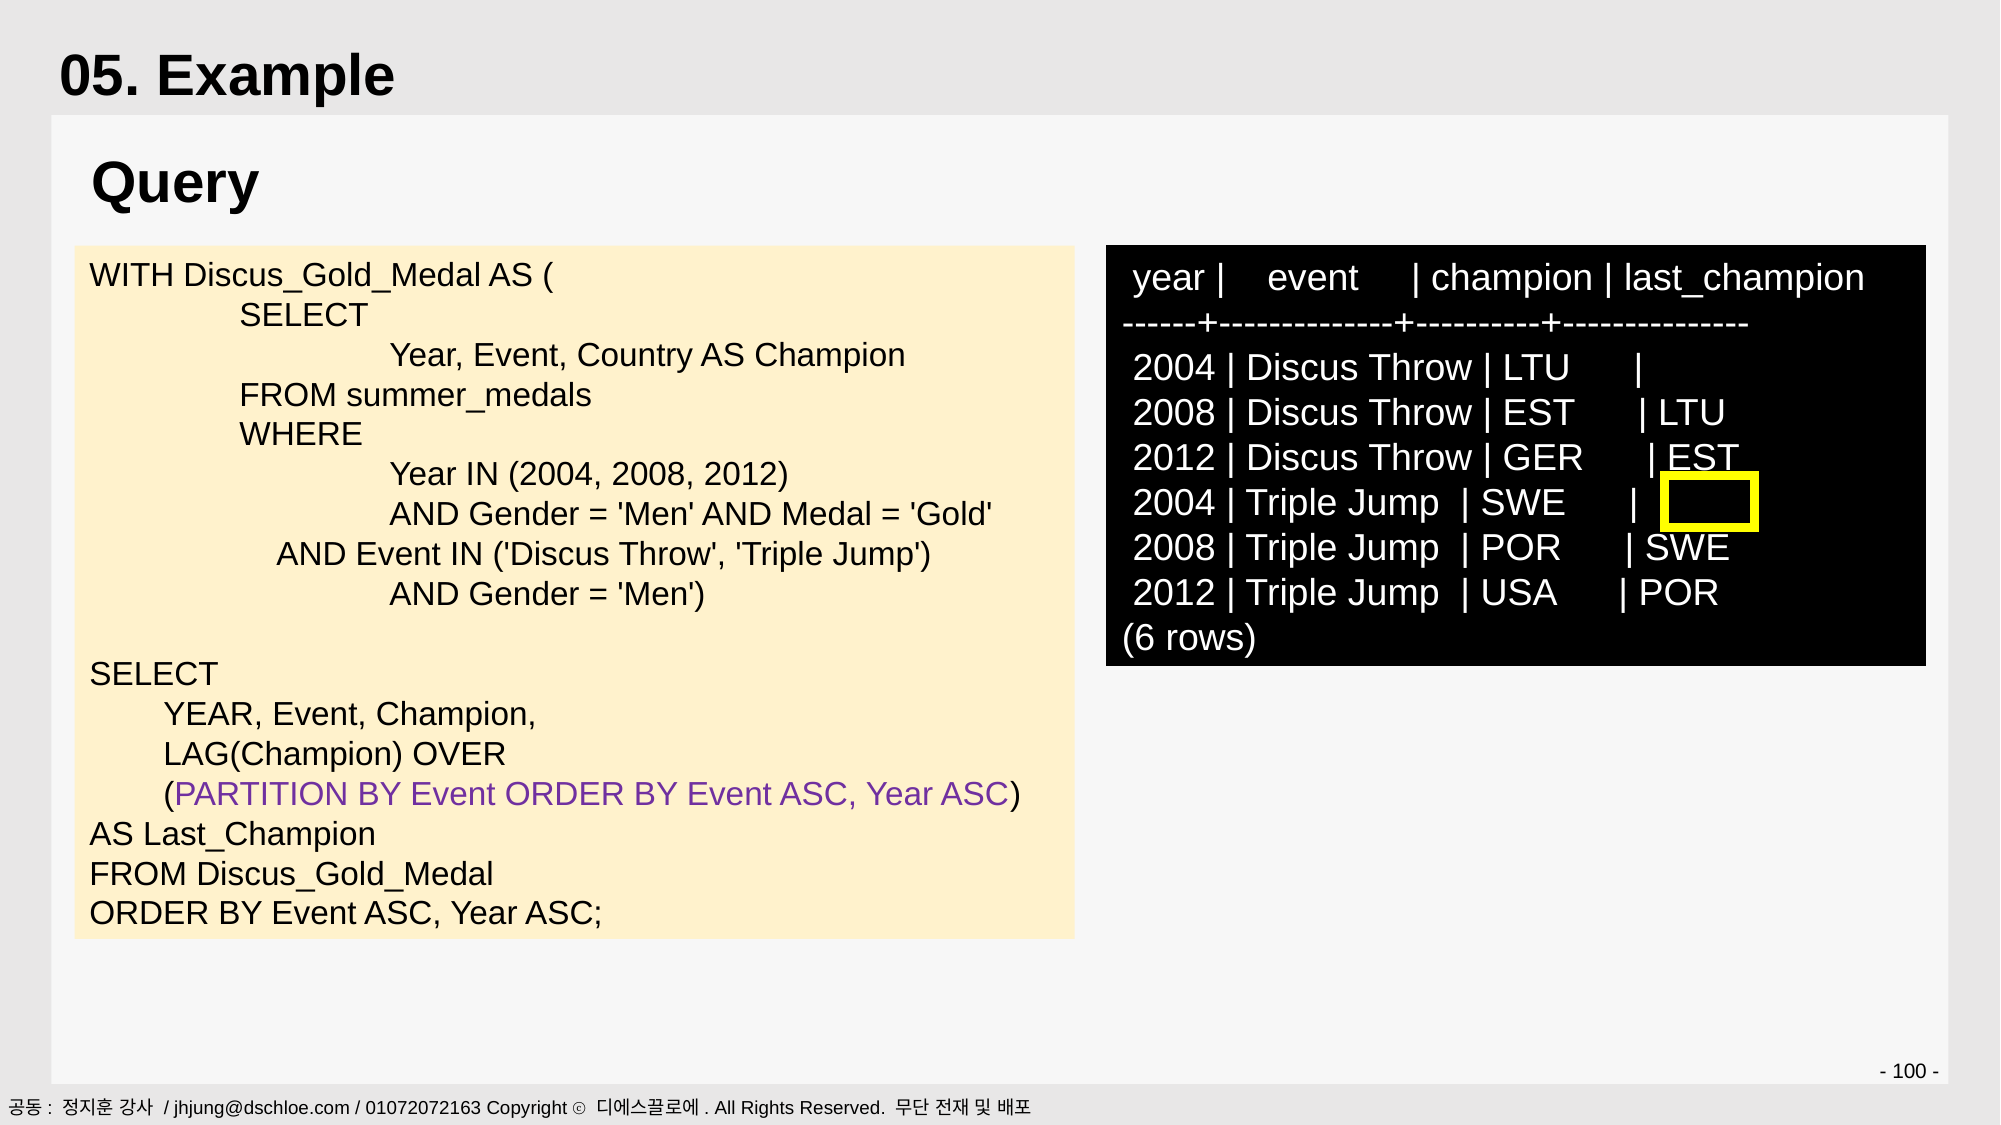

05. Example
Query
WITH Discus_Gold_Medal AS (
	SELECT
		Year, Event, Country AS Champion
	FROM summer_medals
	WHERE
		Year IN (2004, 2008, 2012)
		AND Gender = 'Men' AND Medal = 'Gold'
	    AND Event IN ('Discus Throw', 'Triple Jump')
		AND Gender = 'Men')

SELECT
        YEAR, Event, Champion,
        LAG(Champion) OVER
        (PARTITION BY Event ORDER BY Event ASC, Year ASC) AS Last_Champion
FROM Discus_Gold_Medal
ORDER BY Event ASC, Year ASC;
 year |    event     | champion | last_champion
------+--------------+----------+---------------
 2004 | Discus Throw | LTU      |
 2008 | Discus Throw | EST      | LTU
 2012 | Discus Throw | GER      | EST
 2004 | Triple Jump  | SWE      |
 2008 | Triple Jump  | POR      | SWE
 2012 | Triple Jump  | USA      | POR
(6 rows)

- 100 -